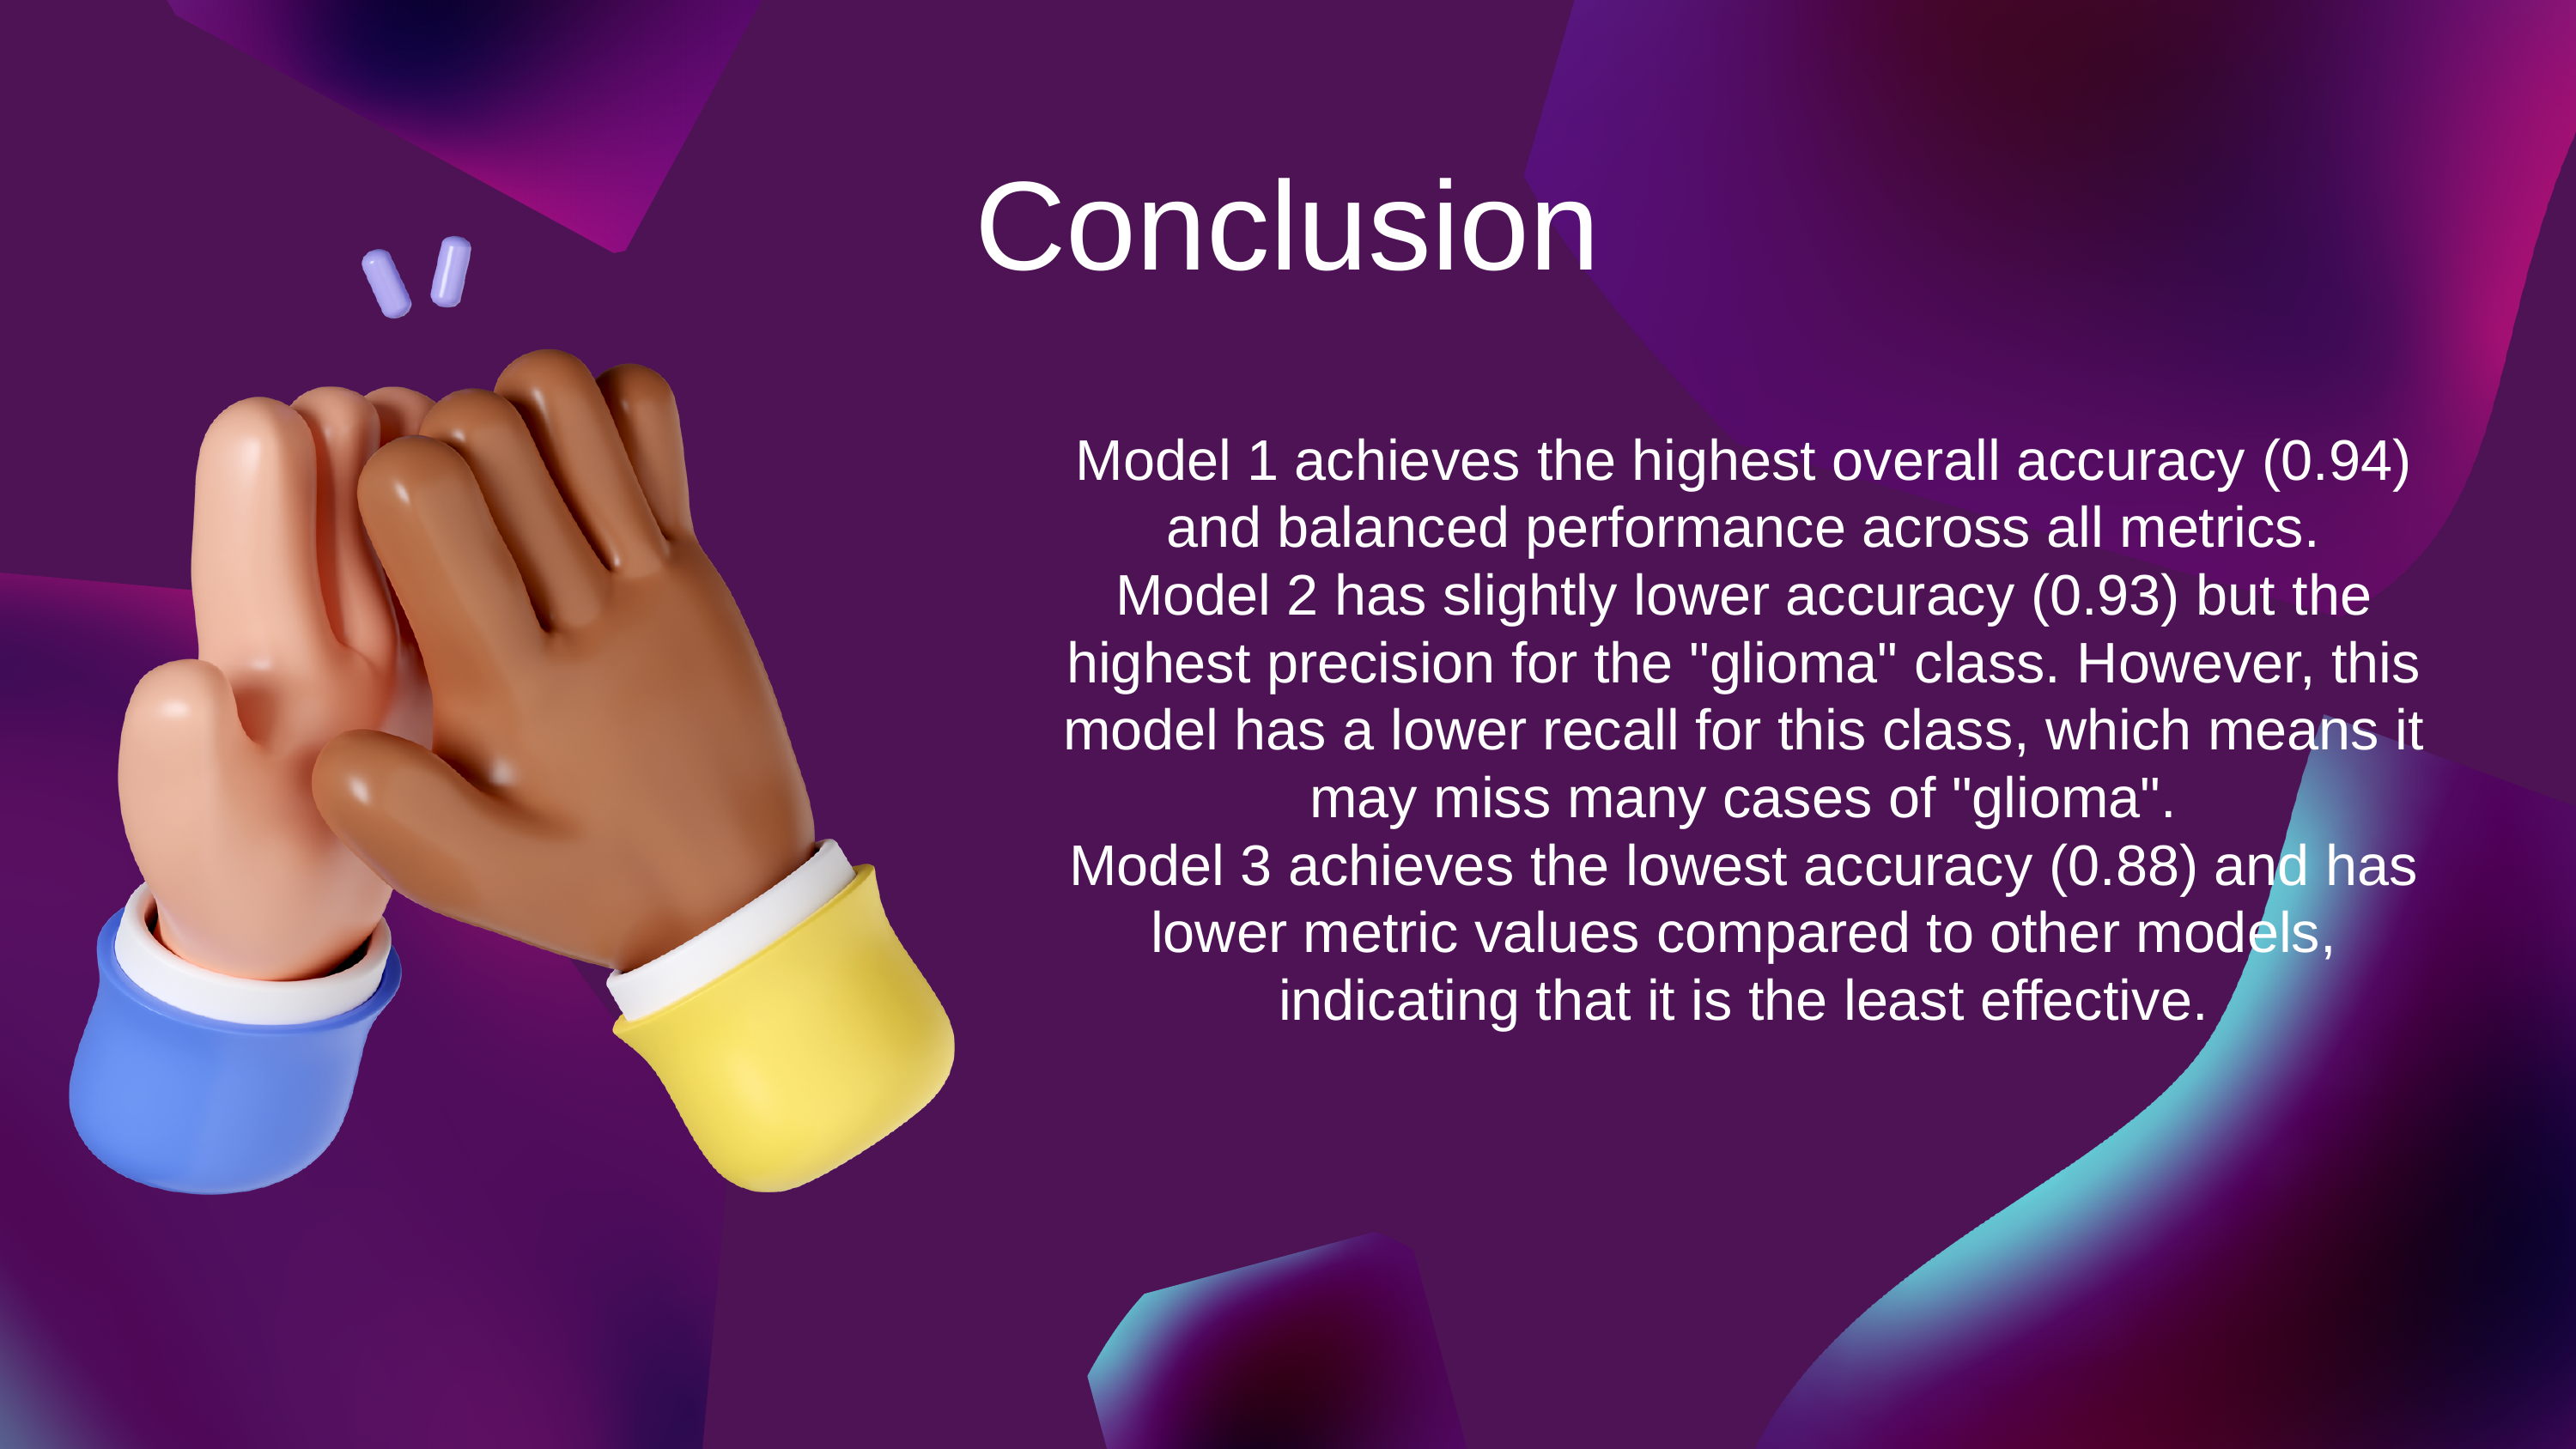

Conclusion
Model 1 achieves the highest overall accuracy (0.94) and balanced performance across all metrics.
Model 2 has slightly lower accuracy (0.93) but the highest precision for the "glioma" class. However, this model has a lower recall for this class, which means it may miss many cases of "glioma".
Model 3 achieves the lowest accuracy (0.88) and has lower metric values ​​compared to other models, indicating that it is the least effective.